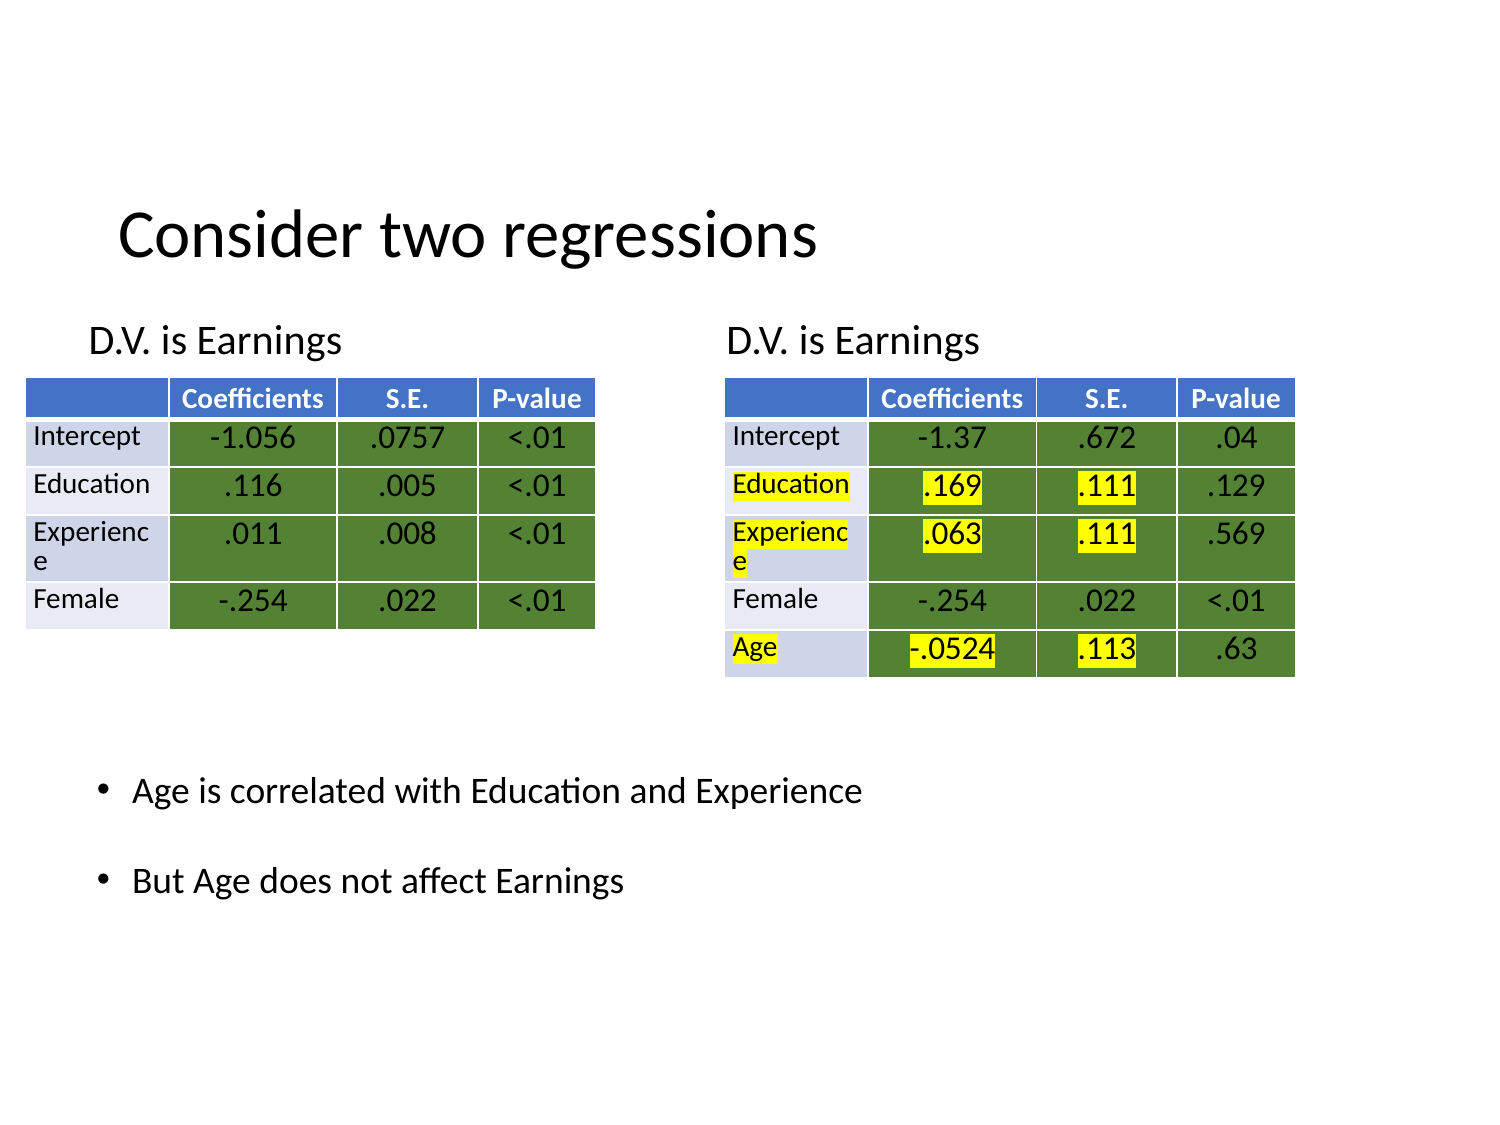

# Consider two regressions
D.V. is Earnings
D.V. is Earnings
|  | Coefficients | S.E. | P-value |
| --- | --- | --- | --- |
| Intercept | -1.056 | .0757 | <.01 |
| Education | .116 | .005 | <.01 |
| Experience | .011 | .008 | <.01 |
| Female | -.254 | .022 | <.01 |
|  | Coefficients | S.E. | P-value |
| --- | --- | --- | --- |
| Intercept | -1.37 | .672 | .04 |
| Education | .169 | .111 | .129 |
| Experience | .063 | .111 | .569 |
| Female | -.254 | .022 | <.01 |
| Age | -.0524 | .113 | .63 |
Age is correlated with Education and Experience

But Age does not affect Earnings